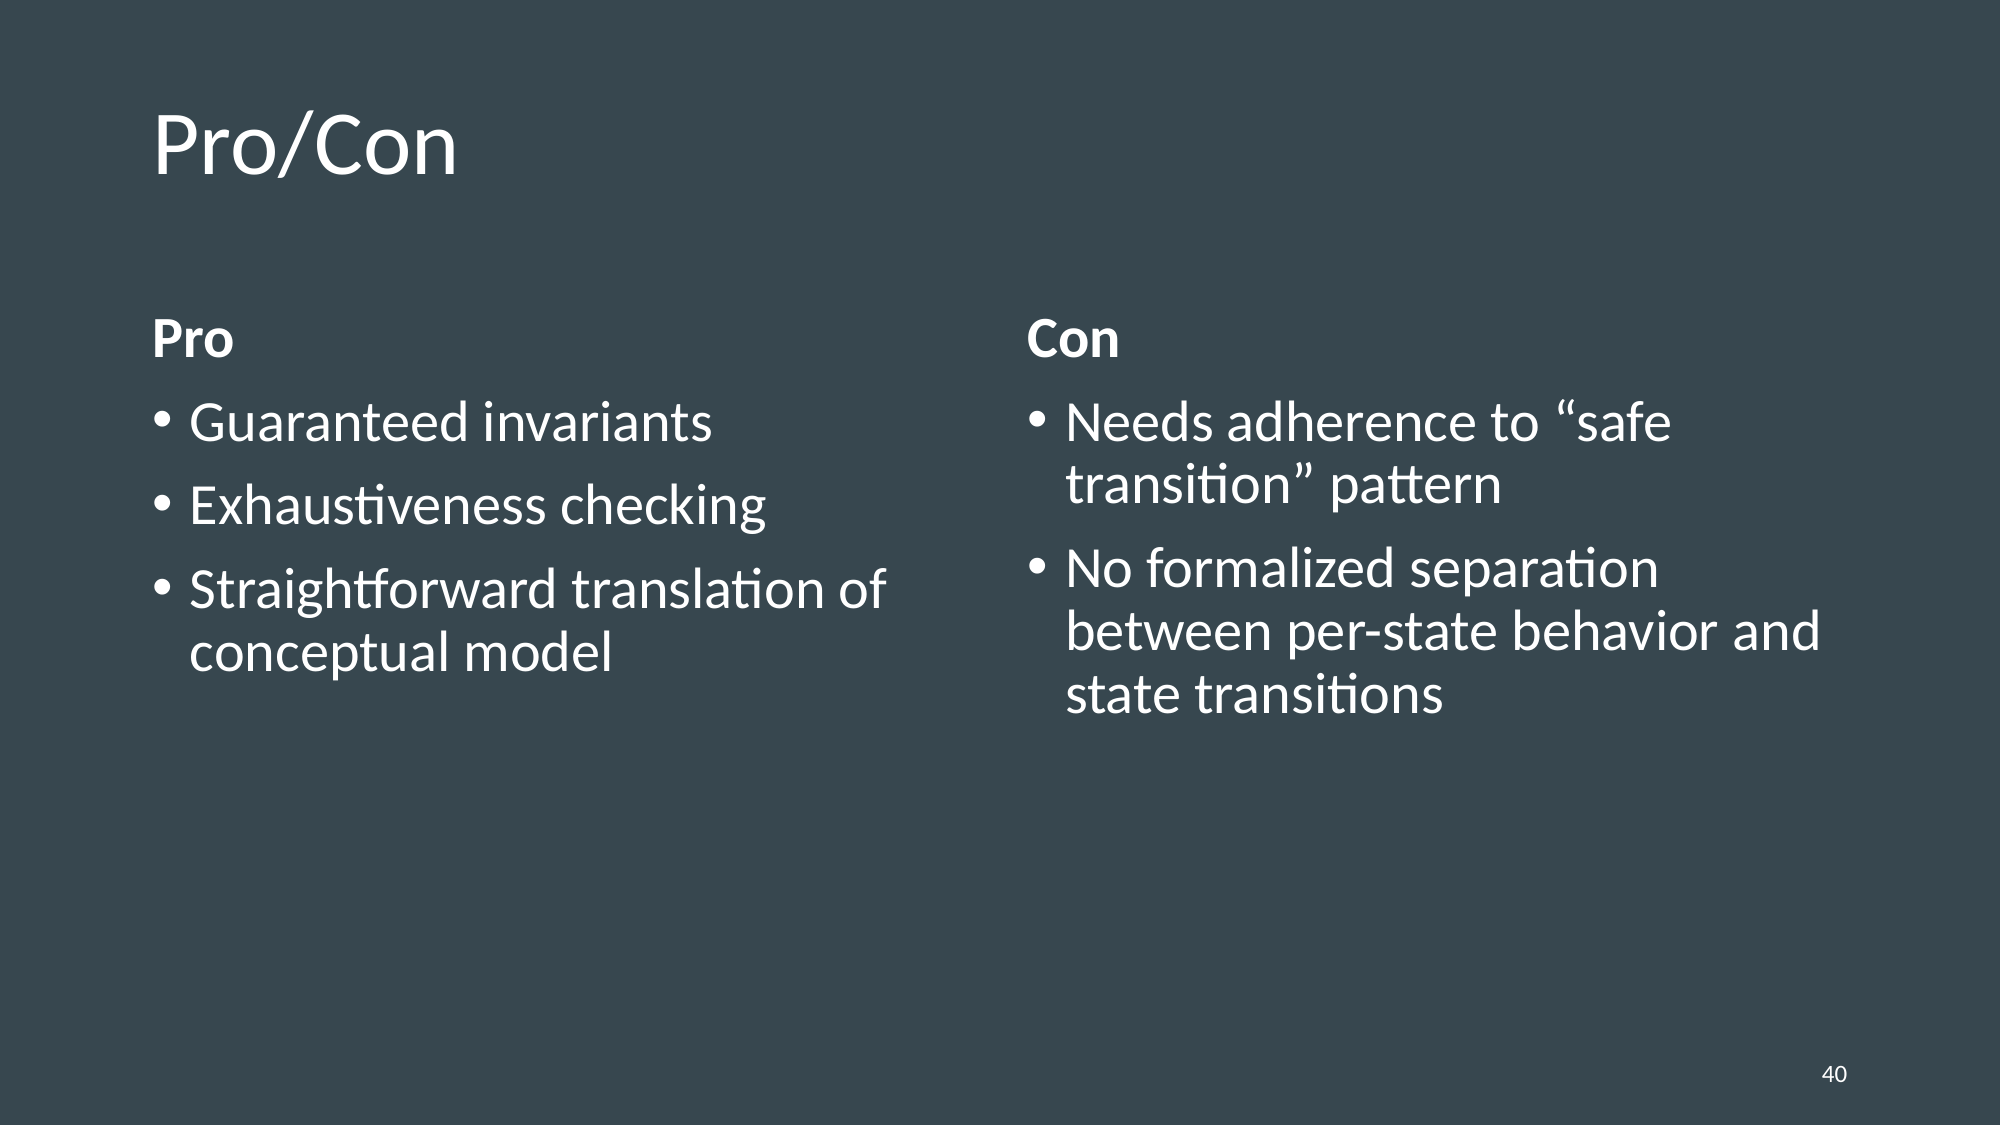

# Pro/Con
Pro
Guaranteed invariants
Exhaustiveness checking
Straightforward translation of conceptual model
Con
Needs adherence to “safe transition” pattern
No formalized separation between per-state behavior and state transitions
40